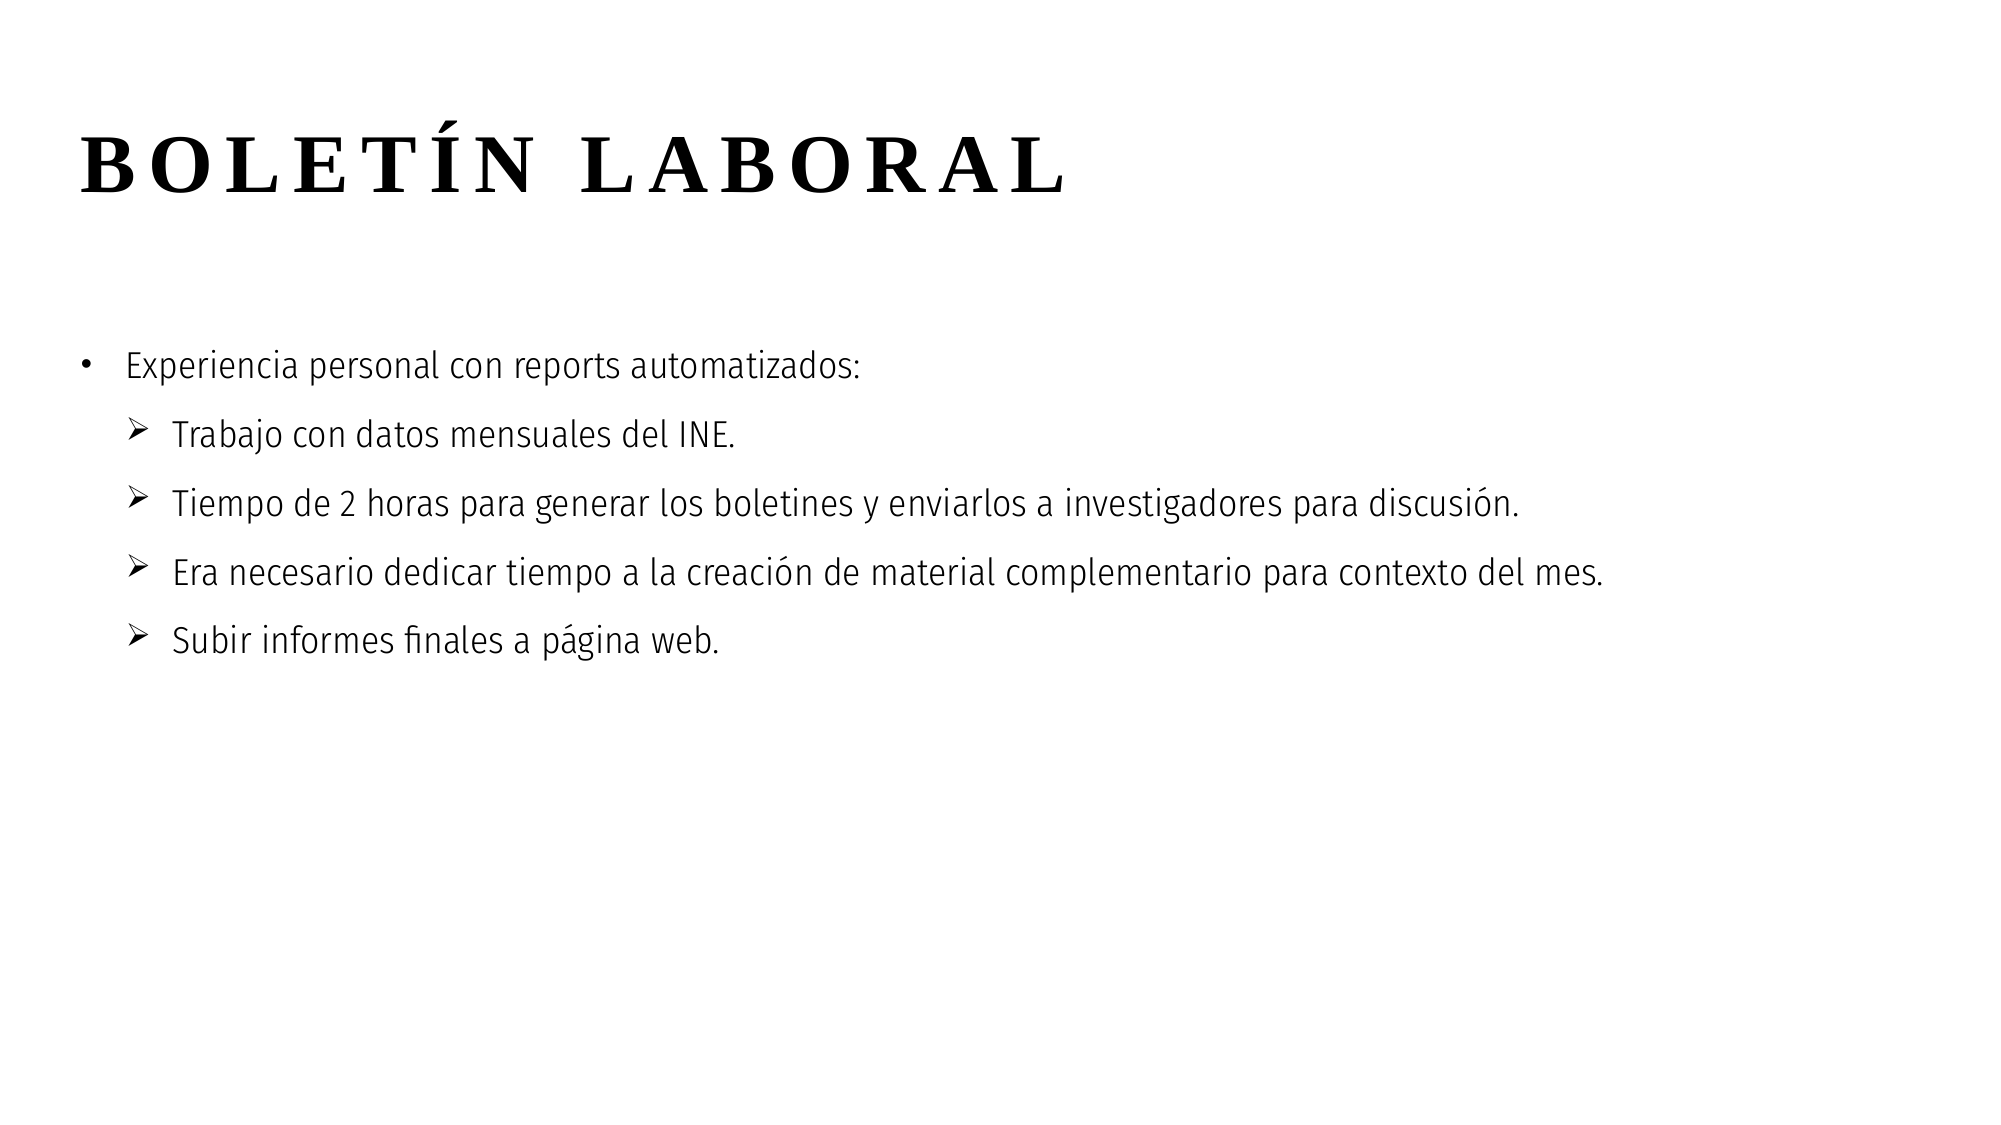

# Boletín laboral
Experiencia personal con reports automatizados:
Trabajo con datos mensuales del INE.
Tiempo de 2 horas para generar los boletines y enviarlos a investigadores para discusión.
Era necesario dedicar tiempo a la creación de material complementario para contexto del mes.
Subir informes finales a página web.